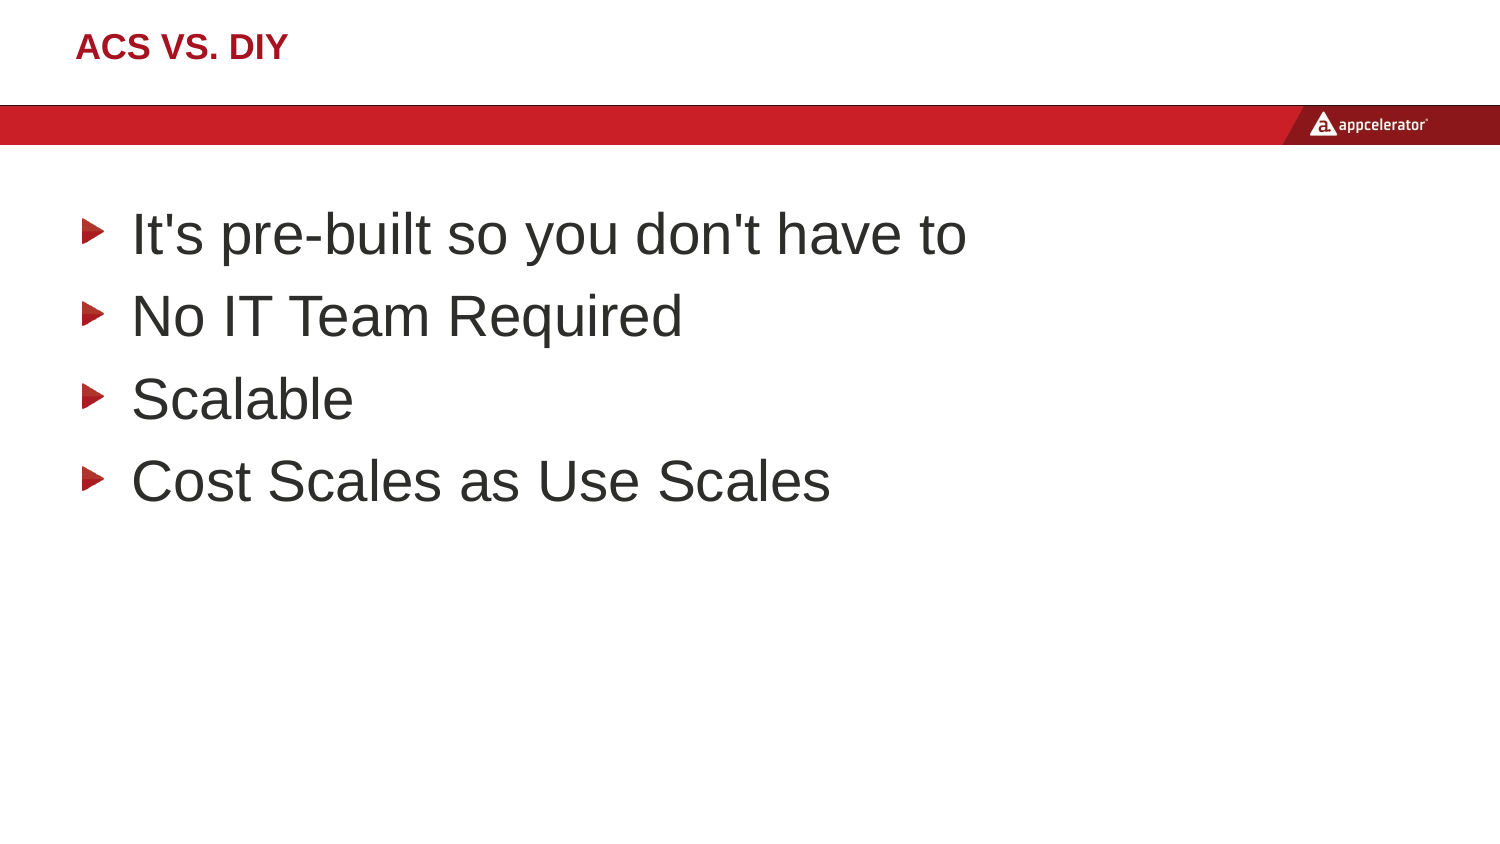

# ACS vs. DIY
It's pre-built so you don't have to
No IT Team Required
Scalable
Cost Scales as Use Scales